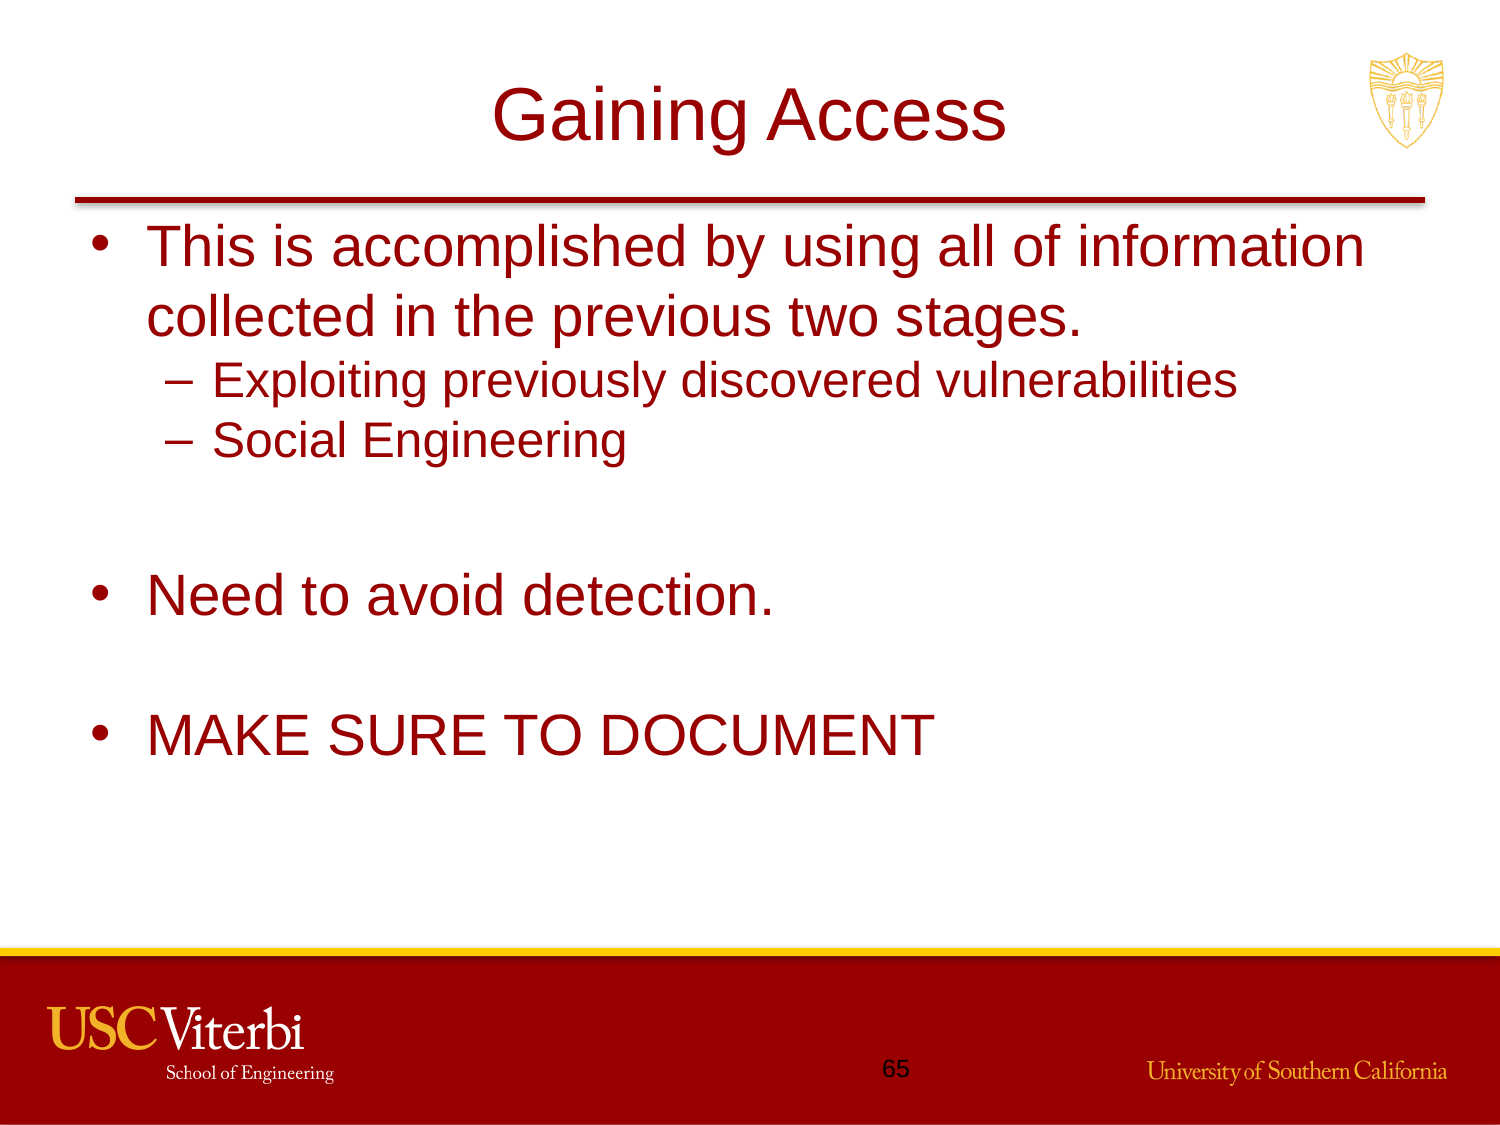

# Gaining Access
This is accomplished by using all of information collected in the previous two stages.
Exploiting previously discovered vulnerabilities
Social Engineering

Need to avoid detection.

MAKE SURE TO DOCUMENT
65